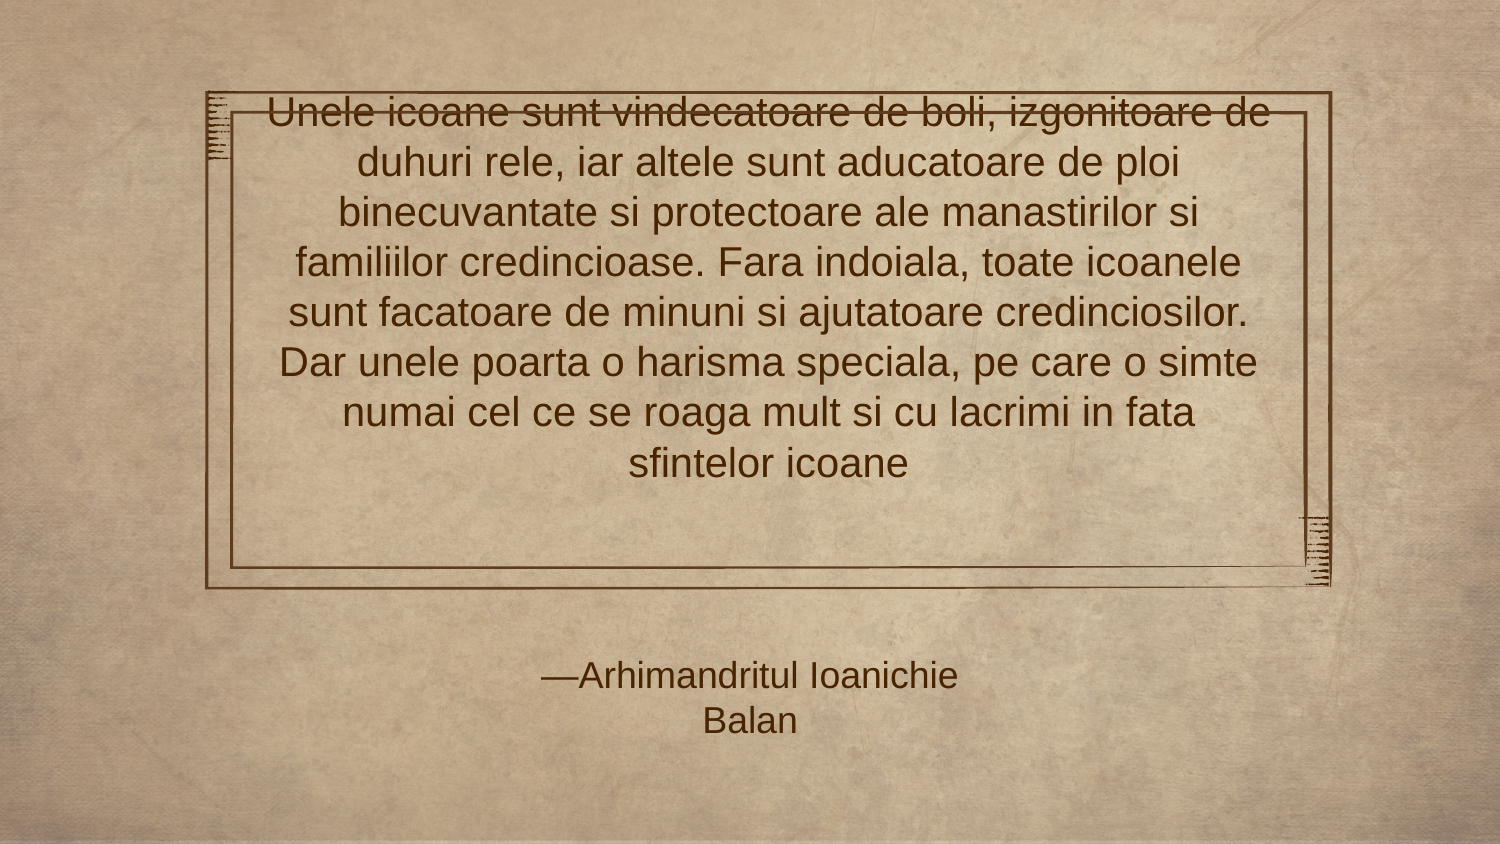

Unele icoane sunt vindecatoare de boli, izgonitoare de duhuri rele, iar altele sunt aducatoare de ploi binecuvantate si protectoare ale manastirilor si familiilor credincioase. Fara indoiala, toate icoanele sunt facatoare de minuni si ajutatoare credinciosilor. Dar unele poarta o harisma speciala, pe care o simte numai cel ce se roaga mult si cu lacrimi in fata sfintelor icoane
# —Arhimandritul Ioanichie Balan